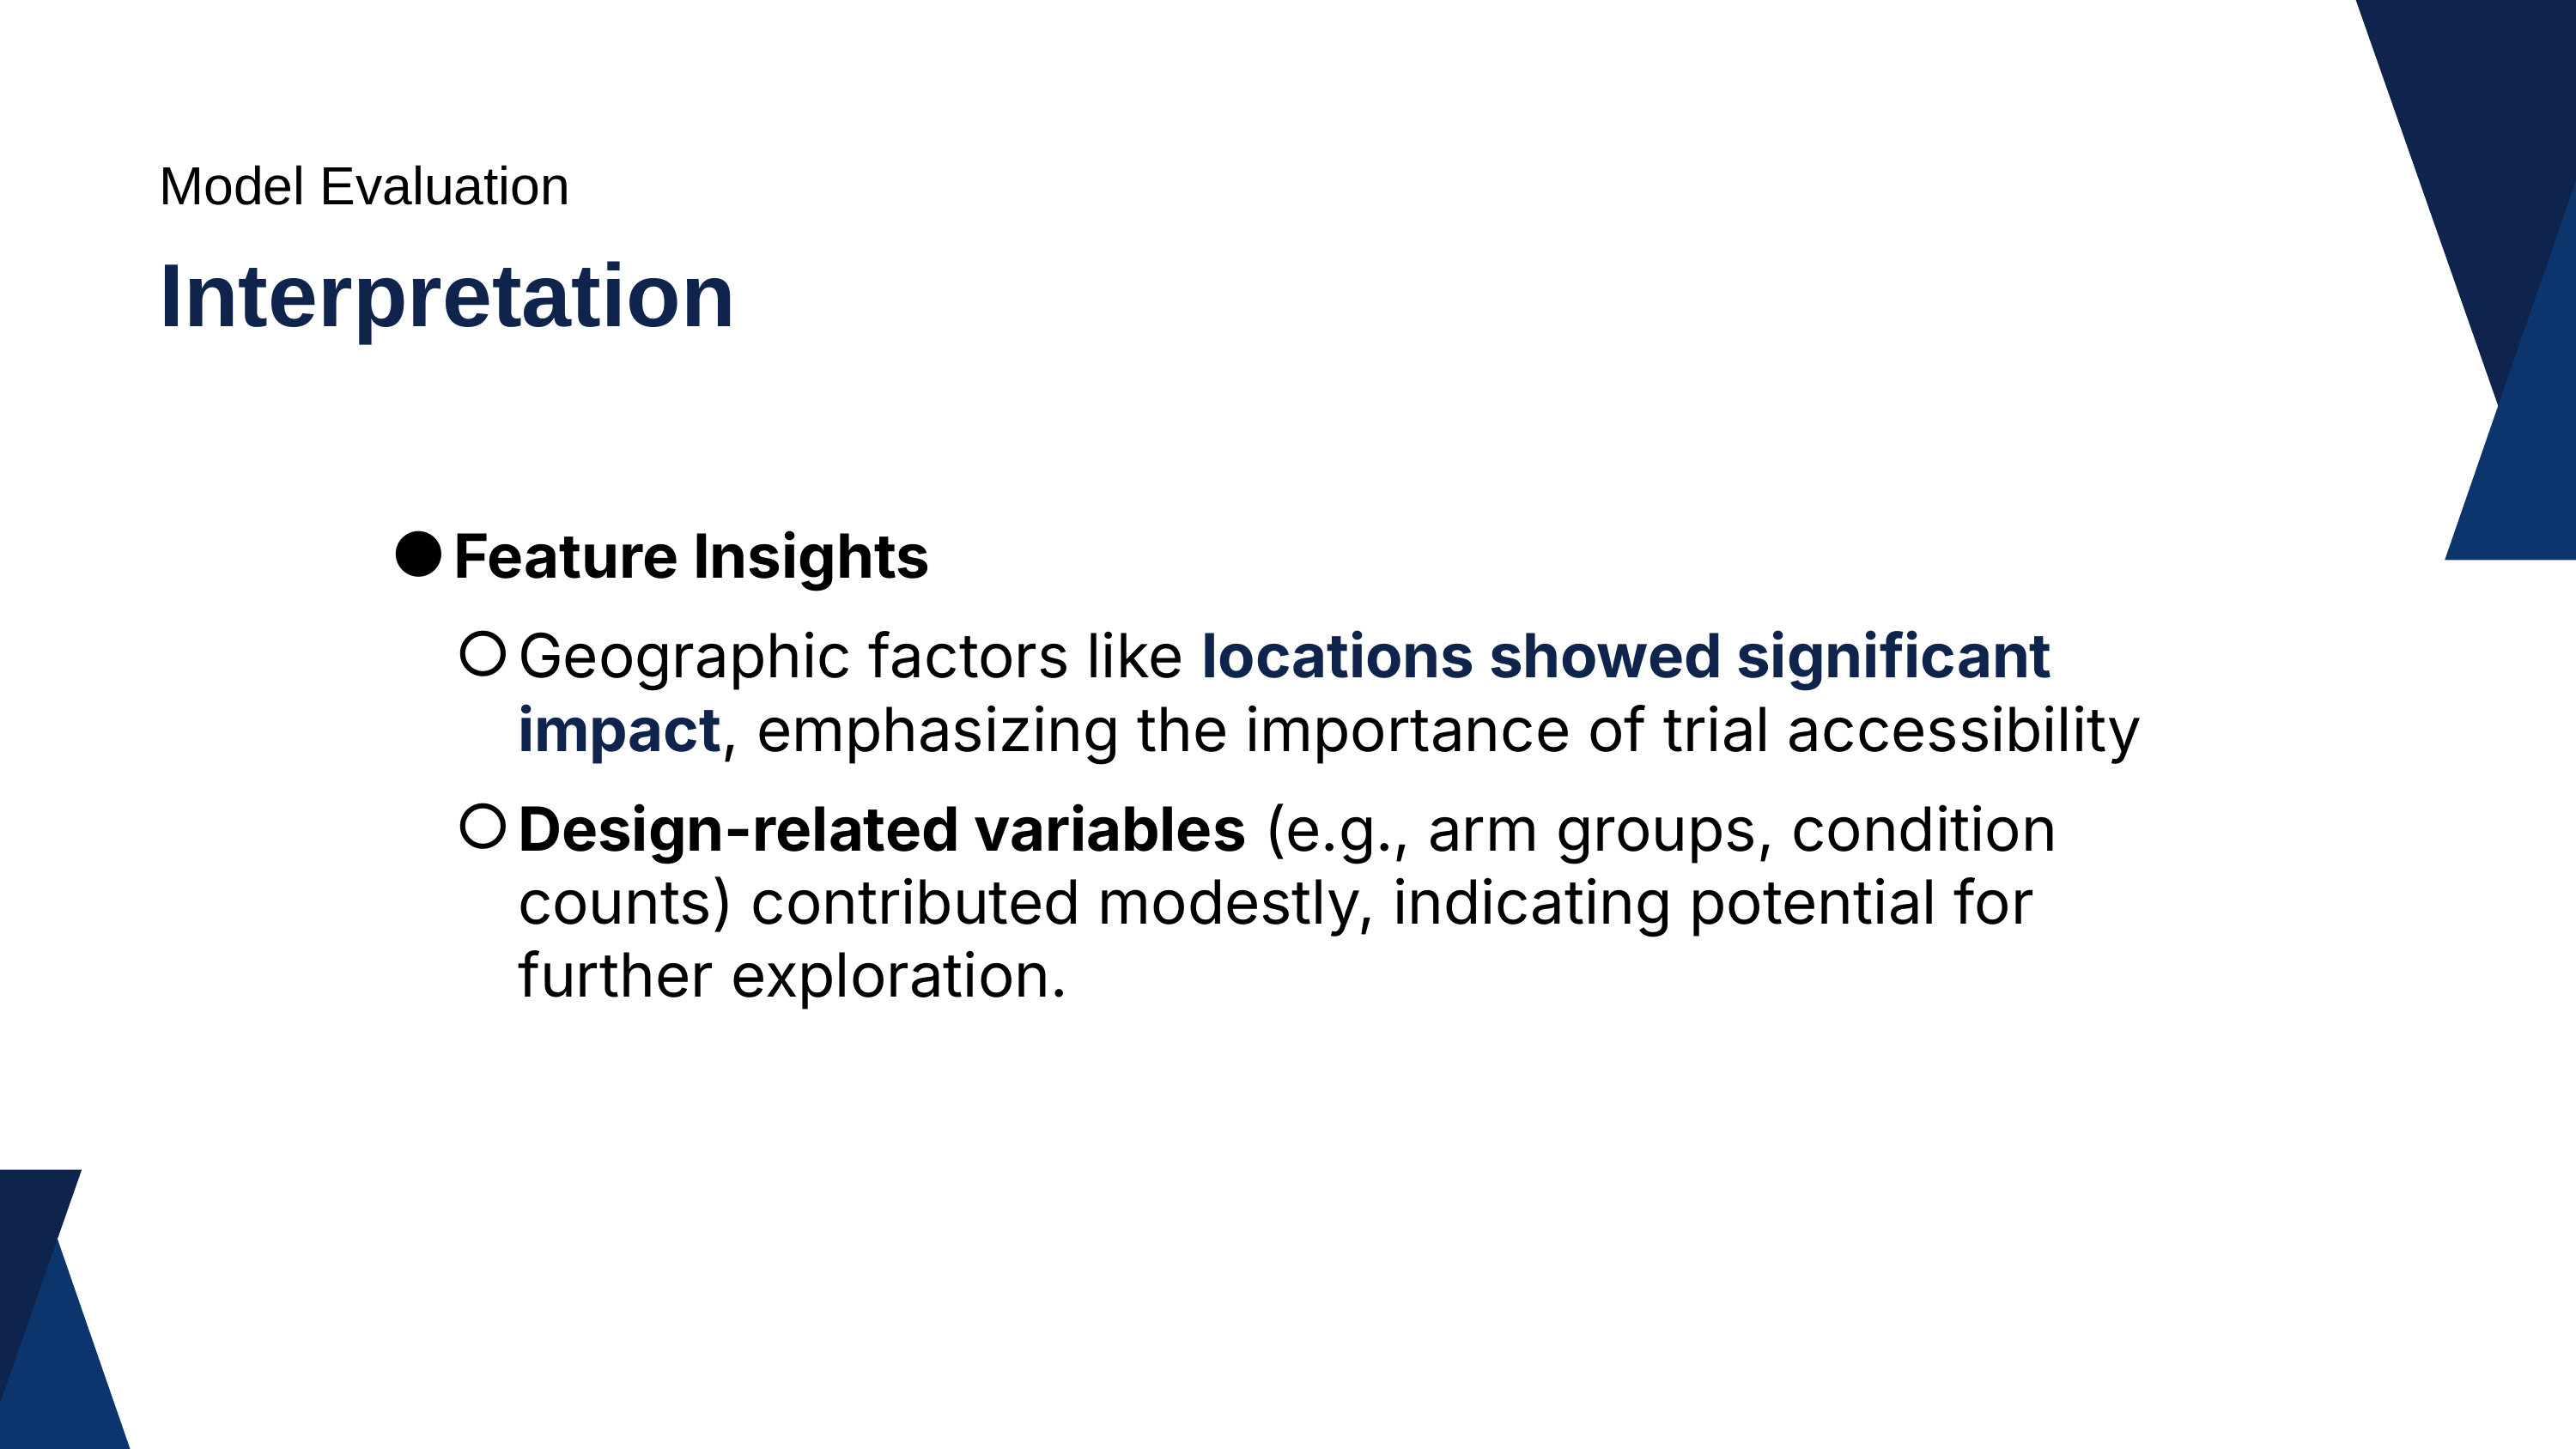

Model Evaluation

Interpretation
Feature Insights
Geographic factors like locations showed significant impact, emphasizing the importance of trial accessibility
Design-related variables (e.g., arm groups, condition counts) contributed modestly, indicating potential for further exploration.